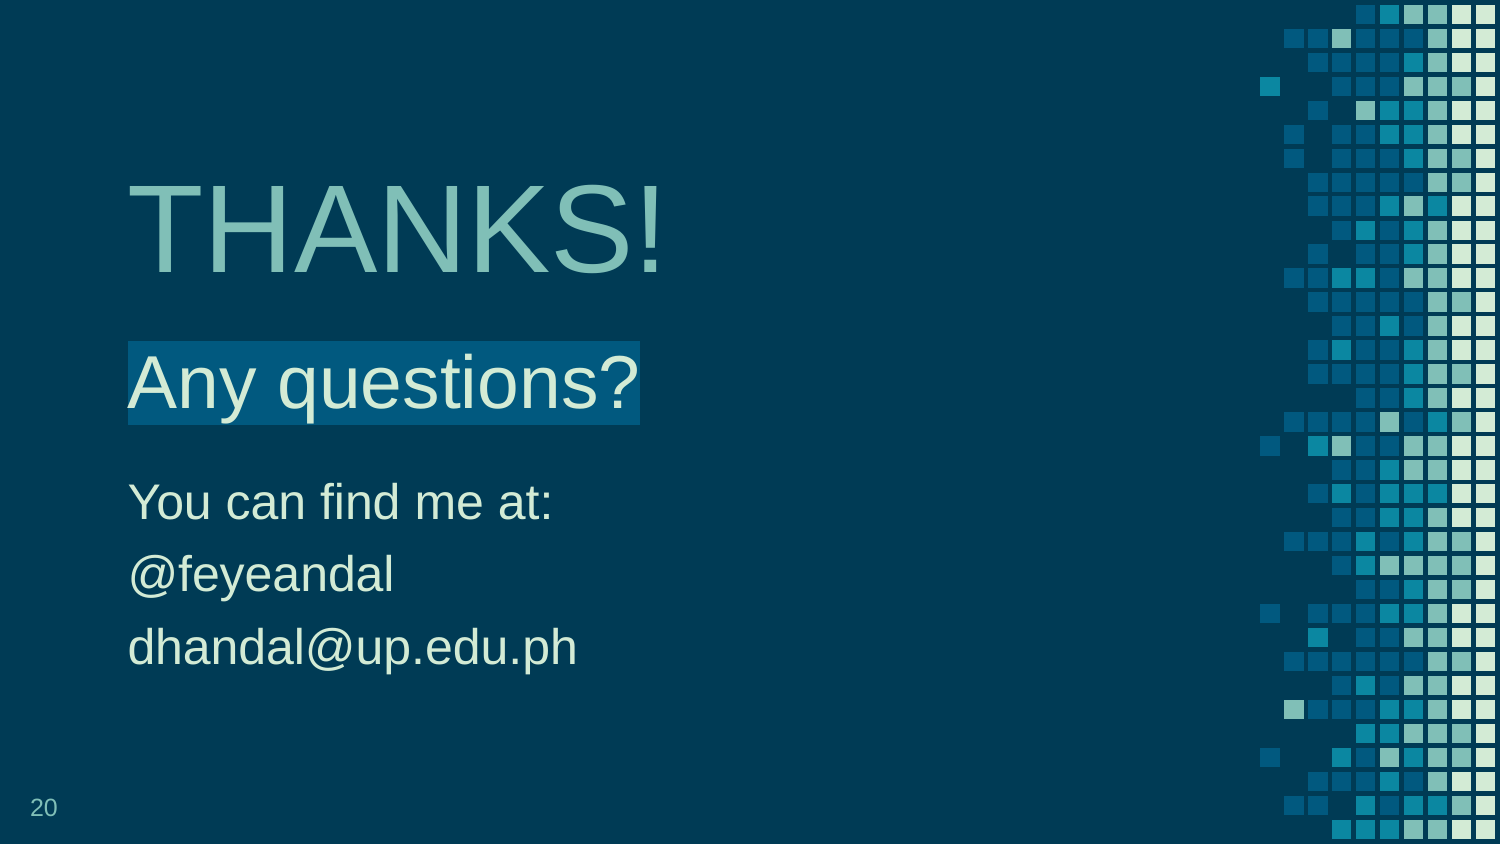

THANKS!
Any questions?
You can find me at:
@feyeandal
dhandal@up.edu.ph
20